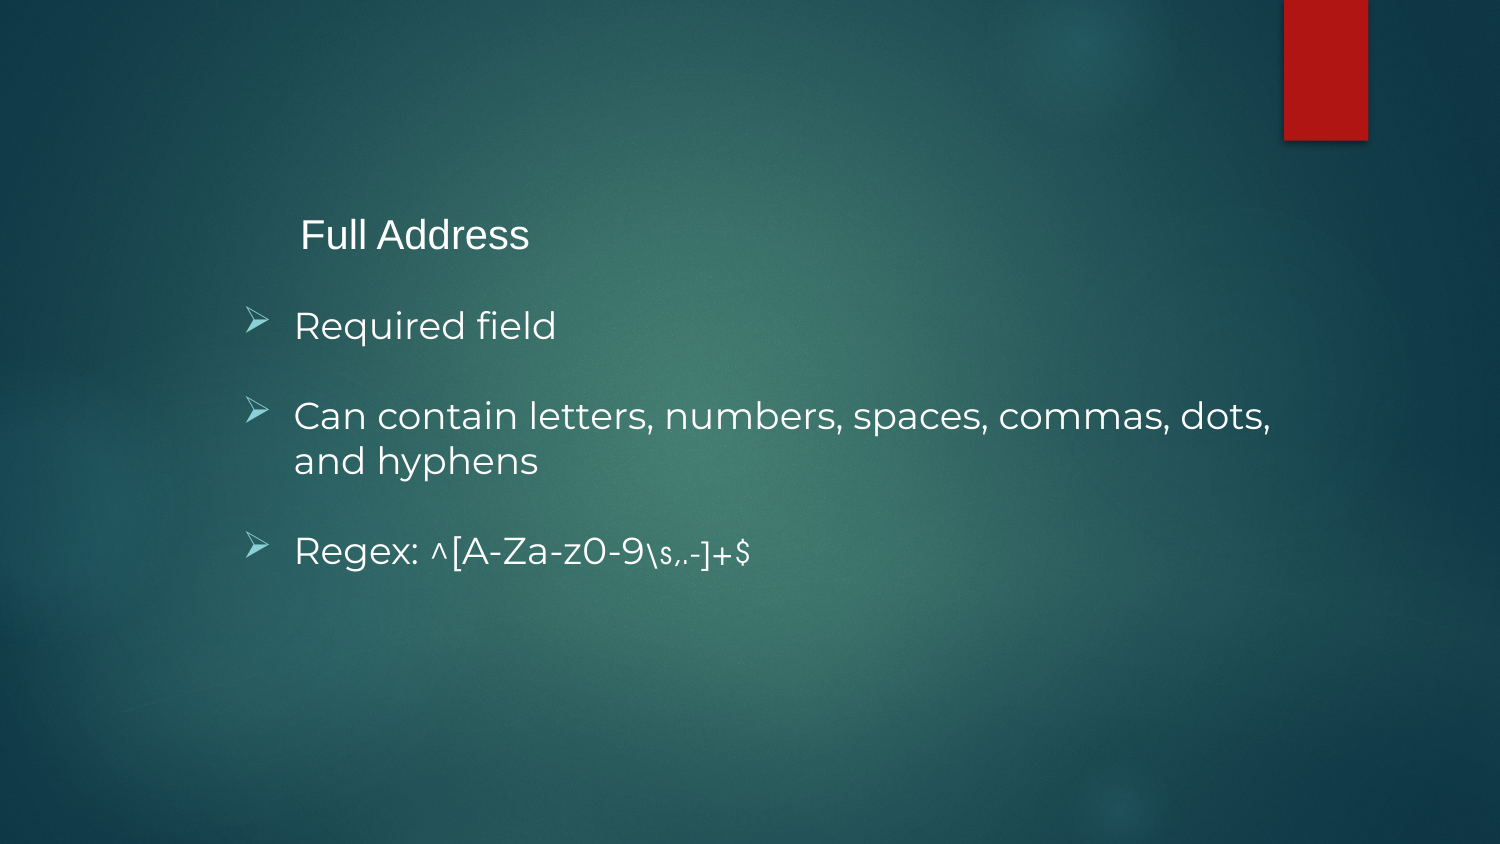

Full Address

Required field

Can contain letters, numbers, spaces, commas, dots, and hyphens

Regex: ^[A-Za-z0-9\s,.-]+$